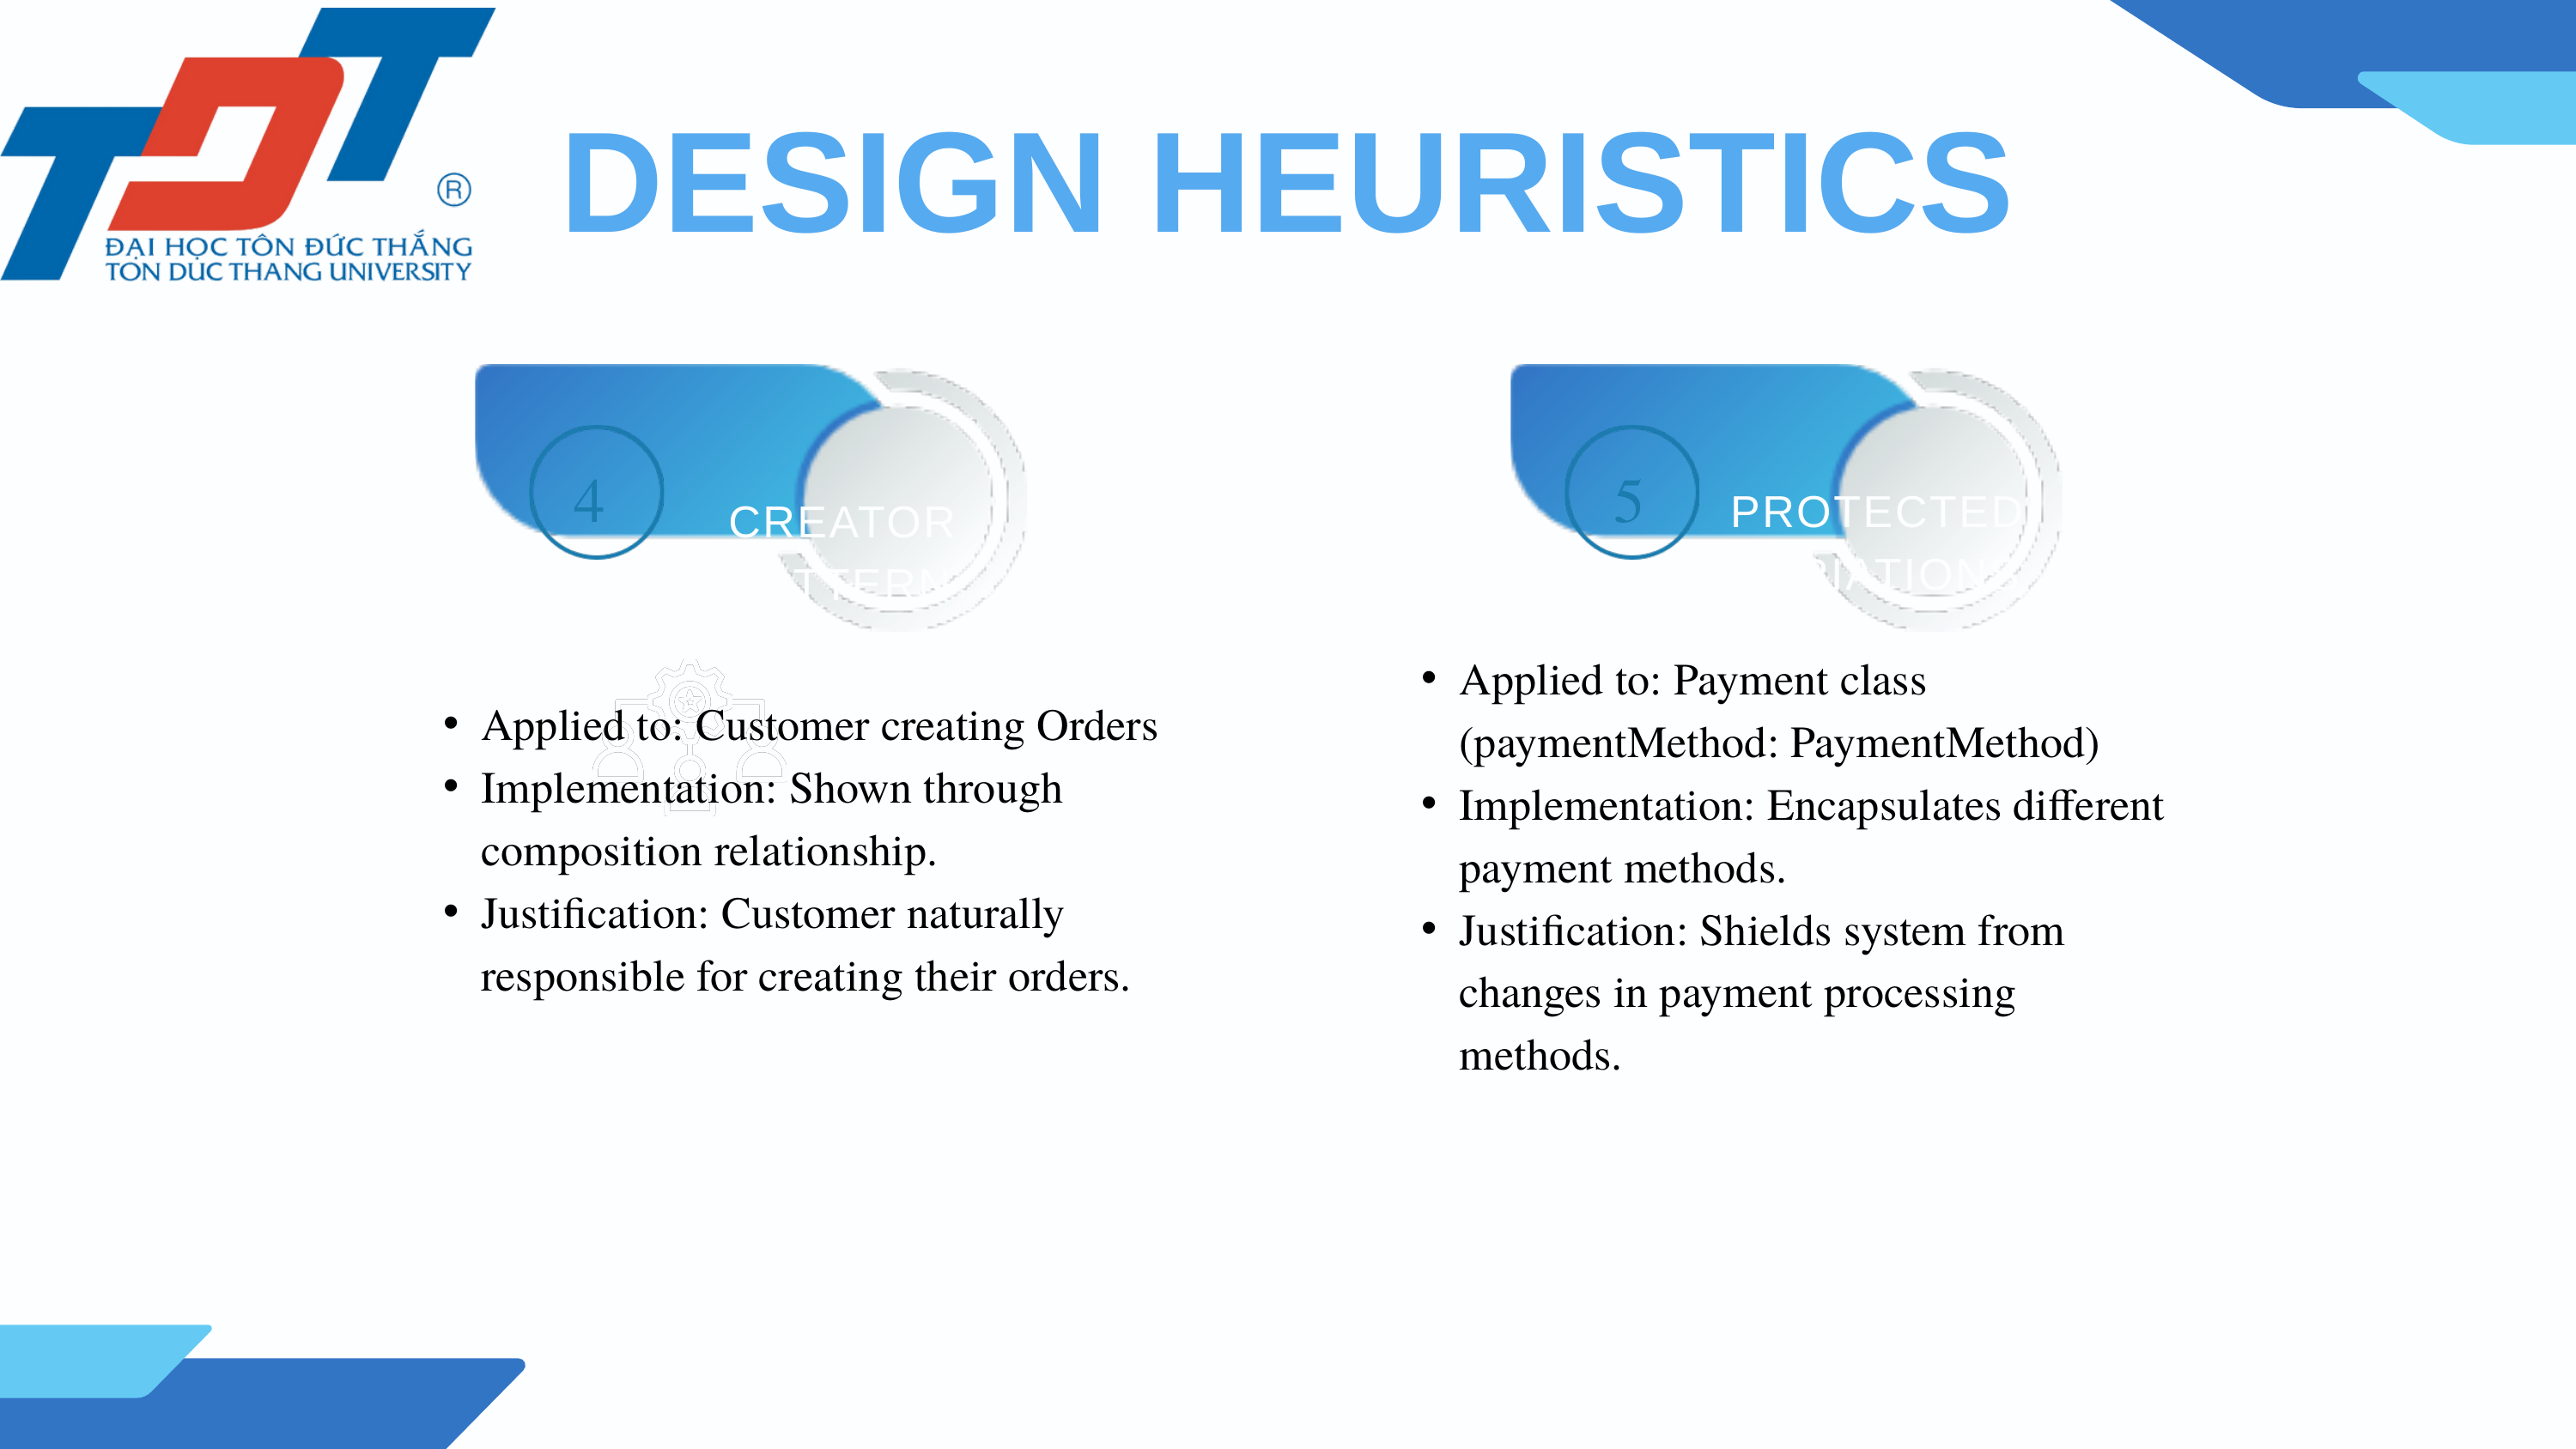

DESIGN HEURISTICS

4
5
PROTECTED VARIATIONS
CREATOR PATTERN

Applied to: Payment class (paymentMethod: PaymentMethod)
Implementation: Encapsulates different payment methods.
Justification: Shields system from changes in payment processing methods.

Applied to: Customer creating Orders
Implementation: Shown through composition relationship.
Justification: Customer naturally responsible for creating their orders.